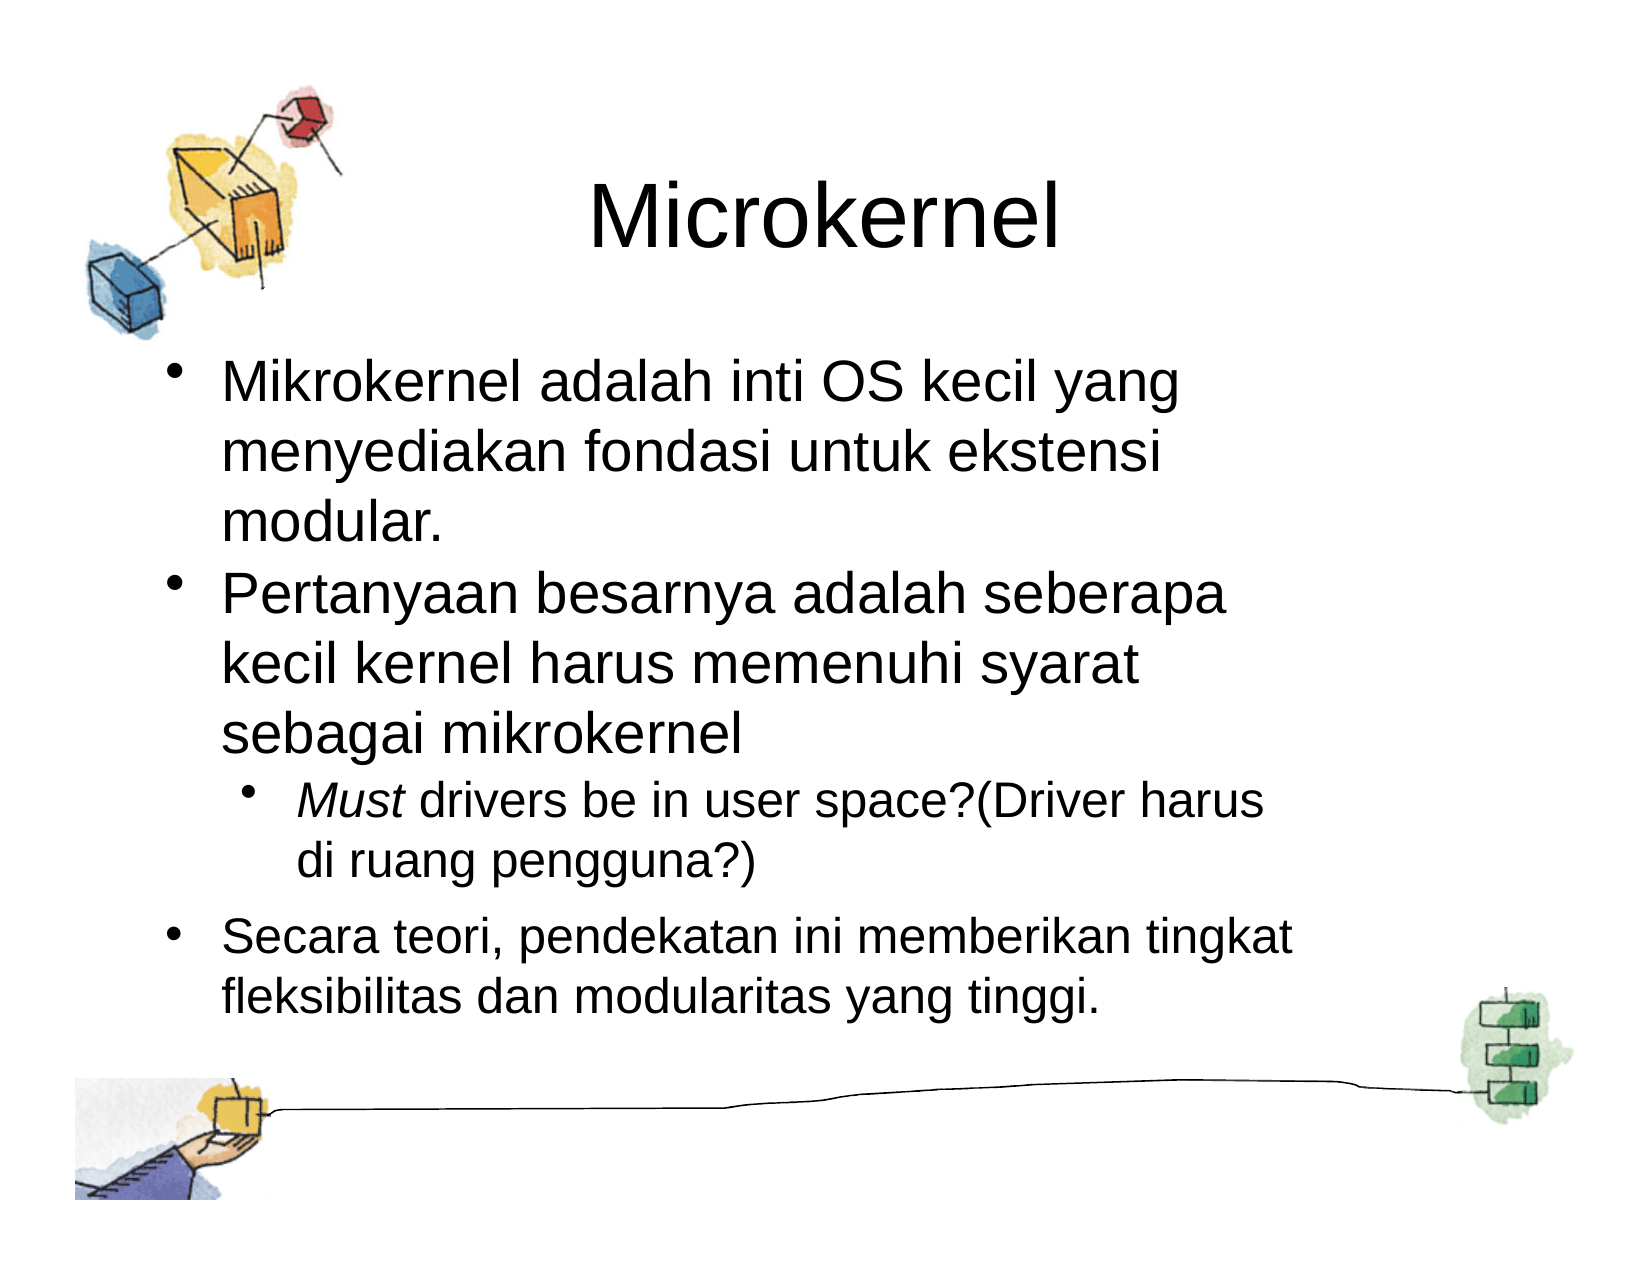

# Microkernel
Mikrokernel adalah inti OS kecil yang menyediakan fondasi untuk ekstensi modular.
Pertanyaan besarnya adalah seberapa kecil kernel harus memenuhi syarat sebagai mikrokernel
Must drivers be in user space?(Driver harus di ruang pengguna?)
Secara teori, pendekatan ini memberikan tingkat fleksibilitas dan modularitas yang tinggi.